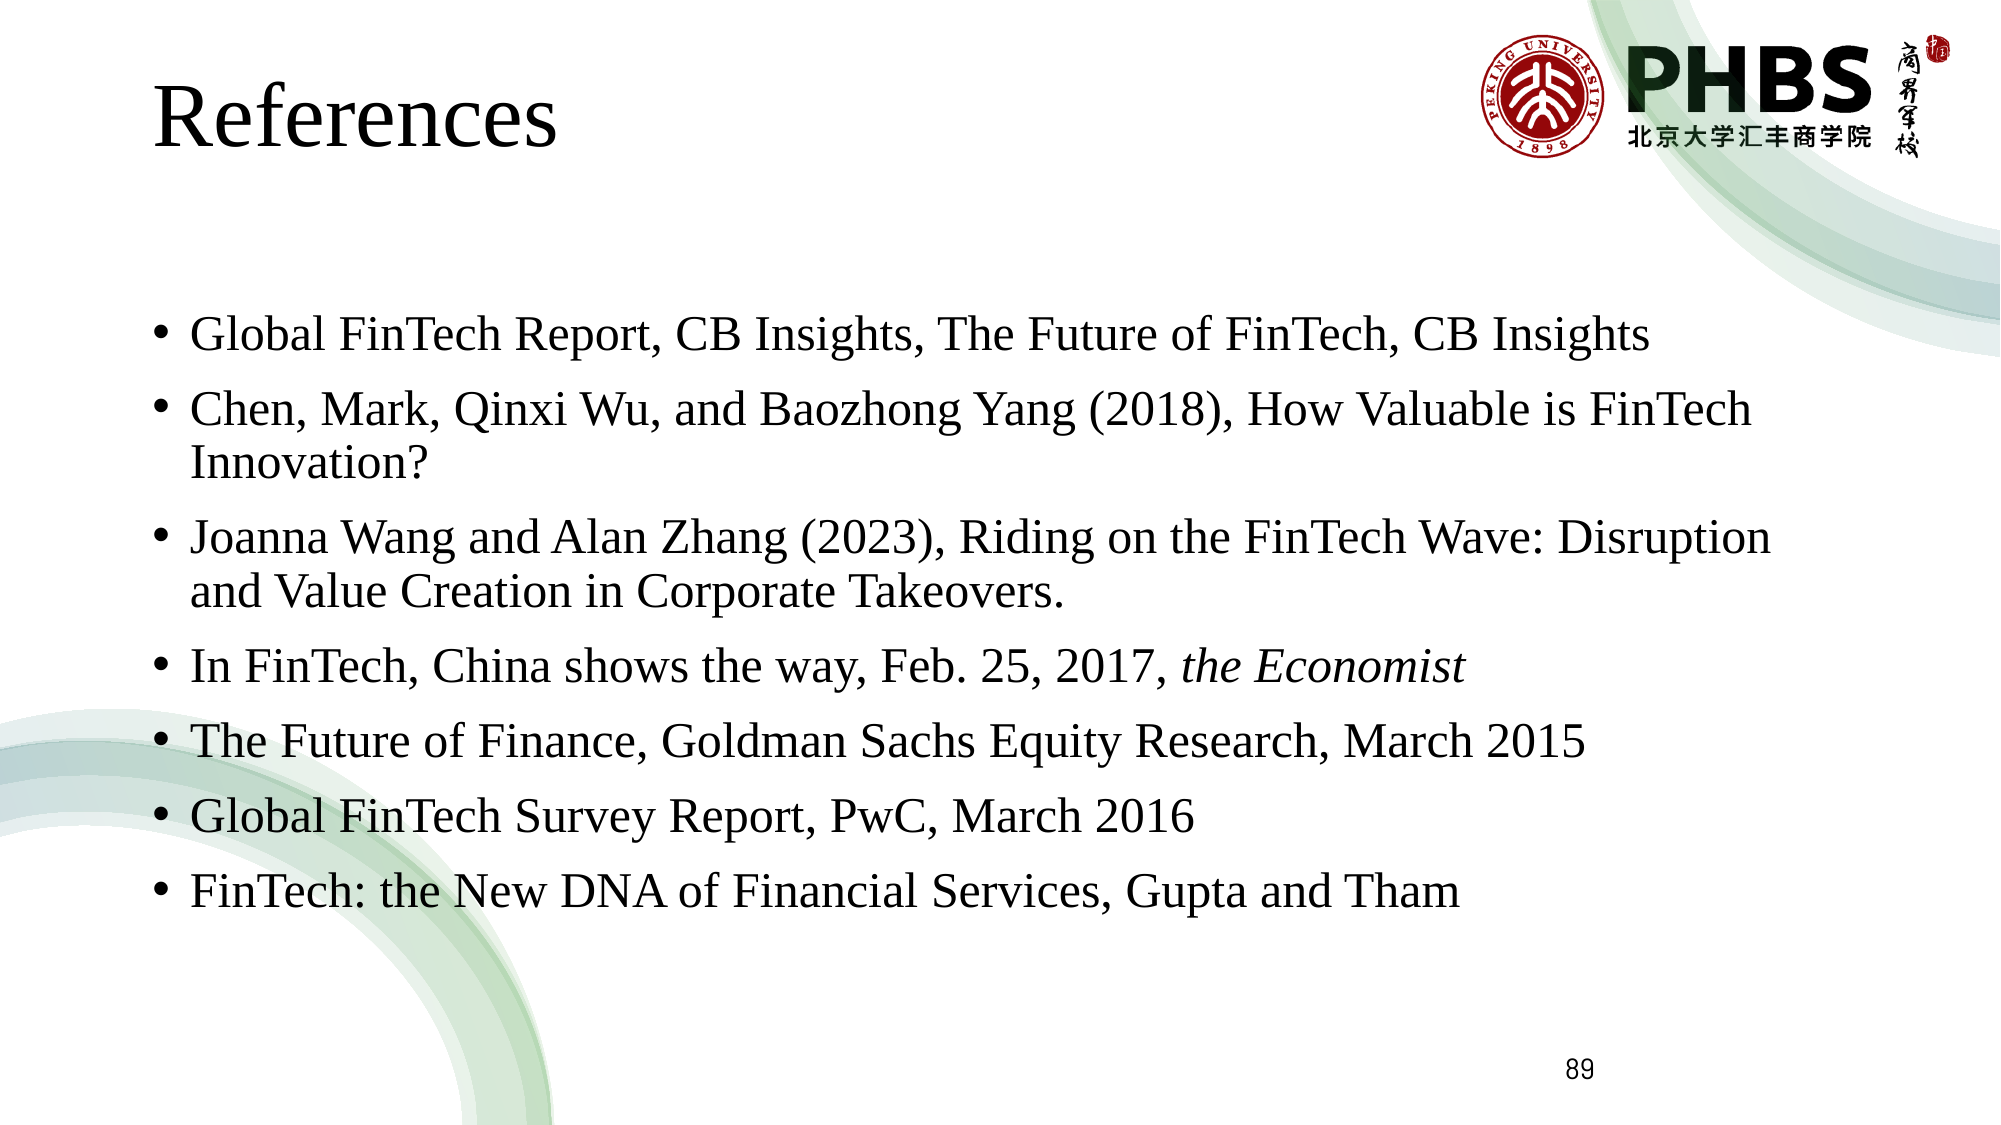

# References
Global FinTech Report, CB Insights, The Future of FinTech, CB Insights
Chen, Mark, Qinxi Wu, and Baozhong Yang (2018), How Valuable is FinTech Innovation?
Joanna Wang and Alan Zhang (2023), Riding on the FinTech Wave: Disruption and Value Creation in Corporate Takeovers.
In FinTech, China shows the way, Feb. 25, 2017, the Economist
The Future of Finance, Goldman Sachs Equity Research, March 2015
Global FinTech Survey Report, PwC, March 2016
FinTech: the New DNA of Financial Services, Gupta and Tham

89